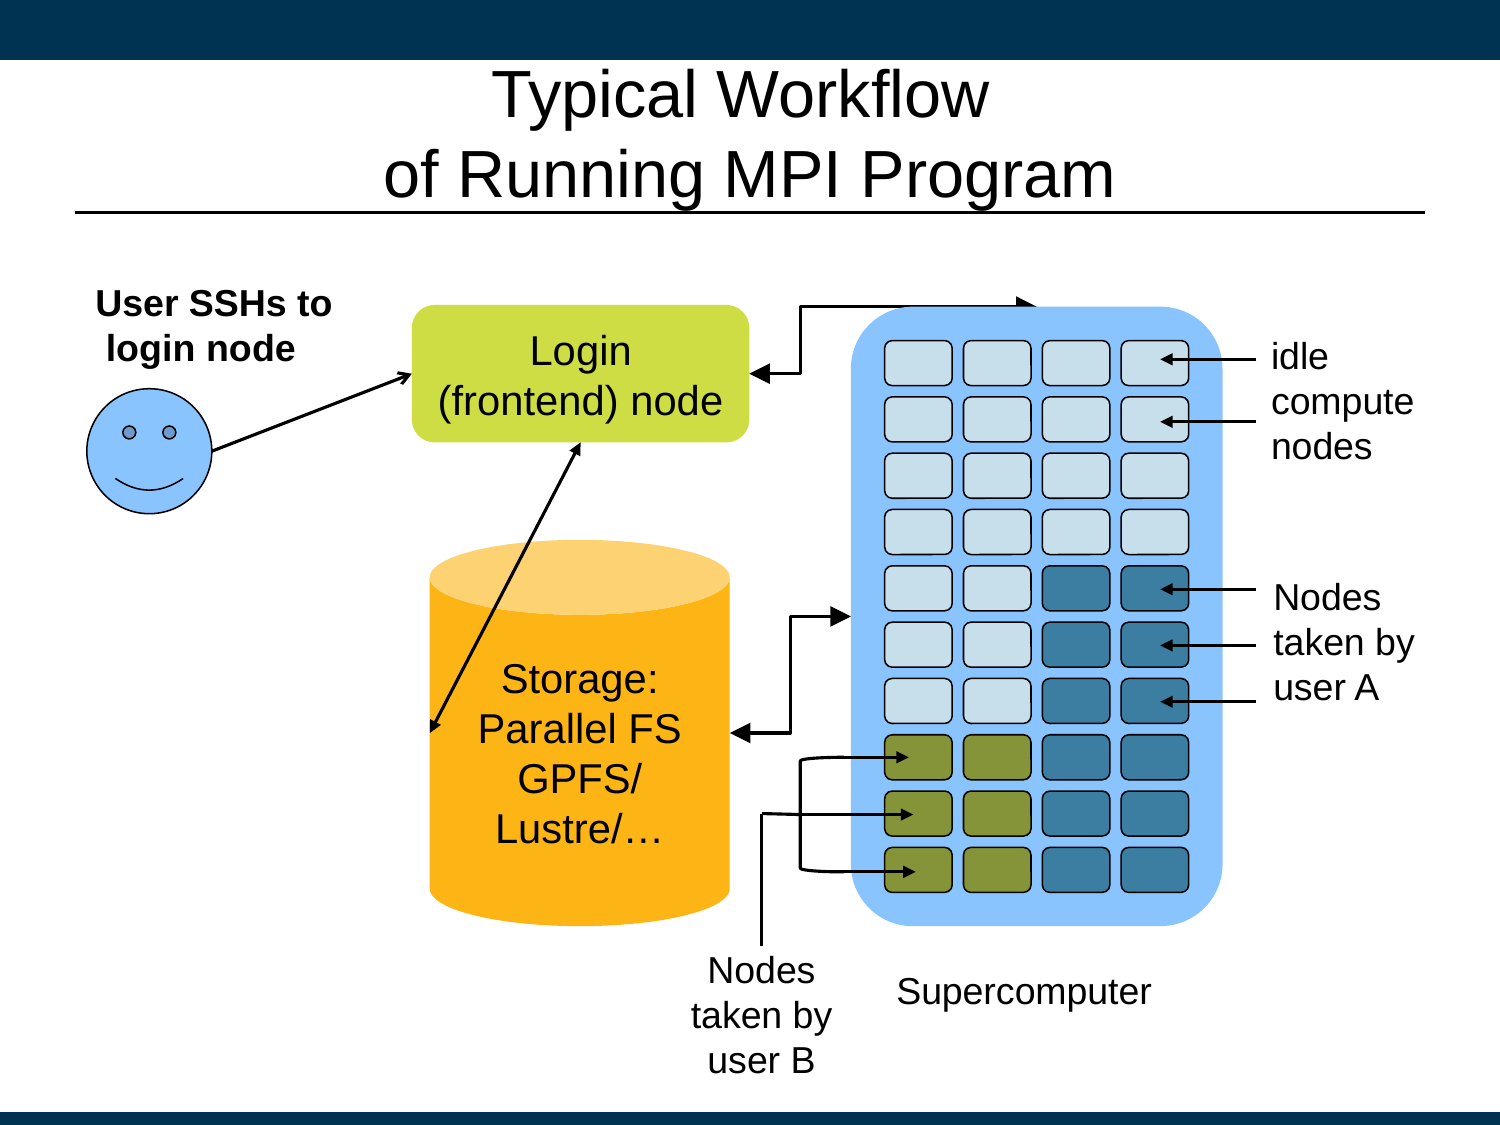

# Typical Workflow of Running MPI Program
User SSHs to
 login node
Login (frontend) node

idle
compute
nodes

Storage:
Parallel FS
GPFS/Lustre/…

Nodes
taken by
user A

Nodes
taken by
user B
Supercomputer